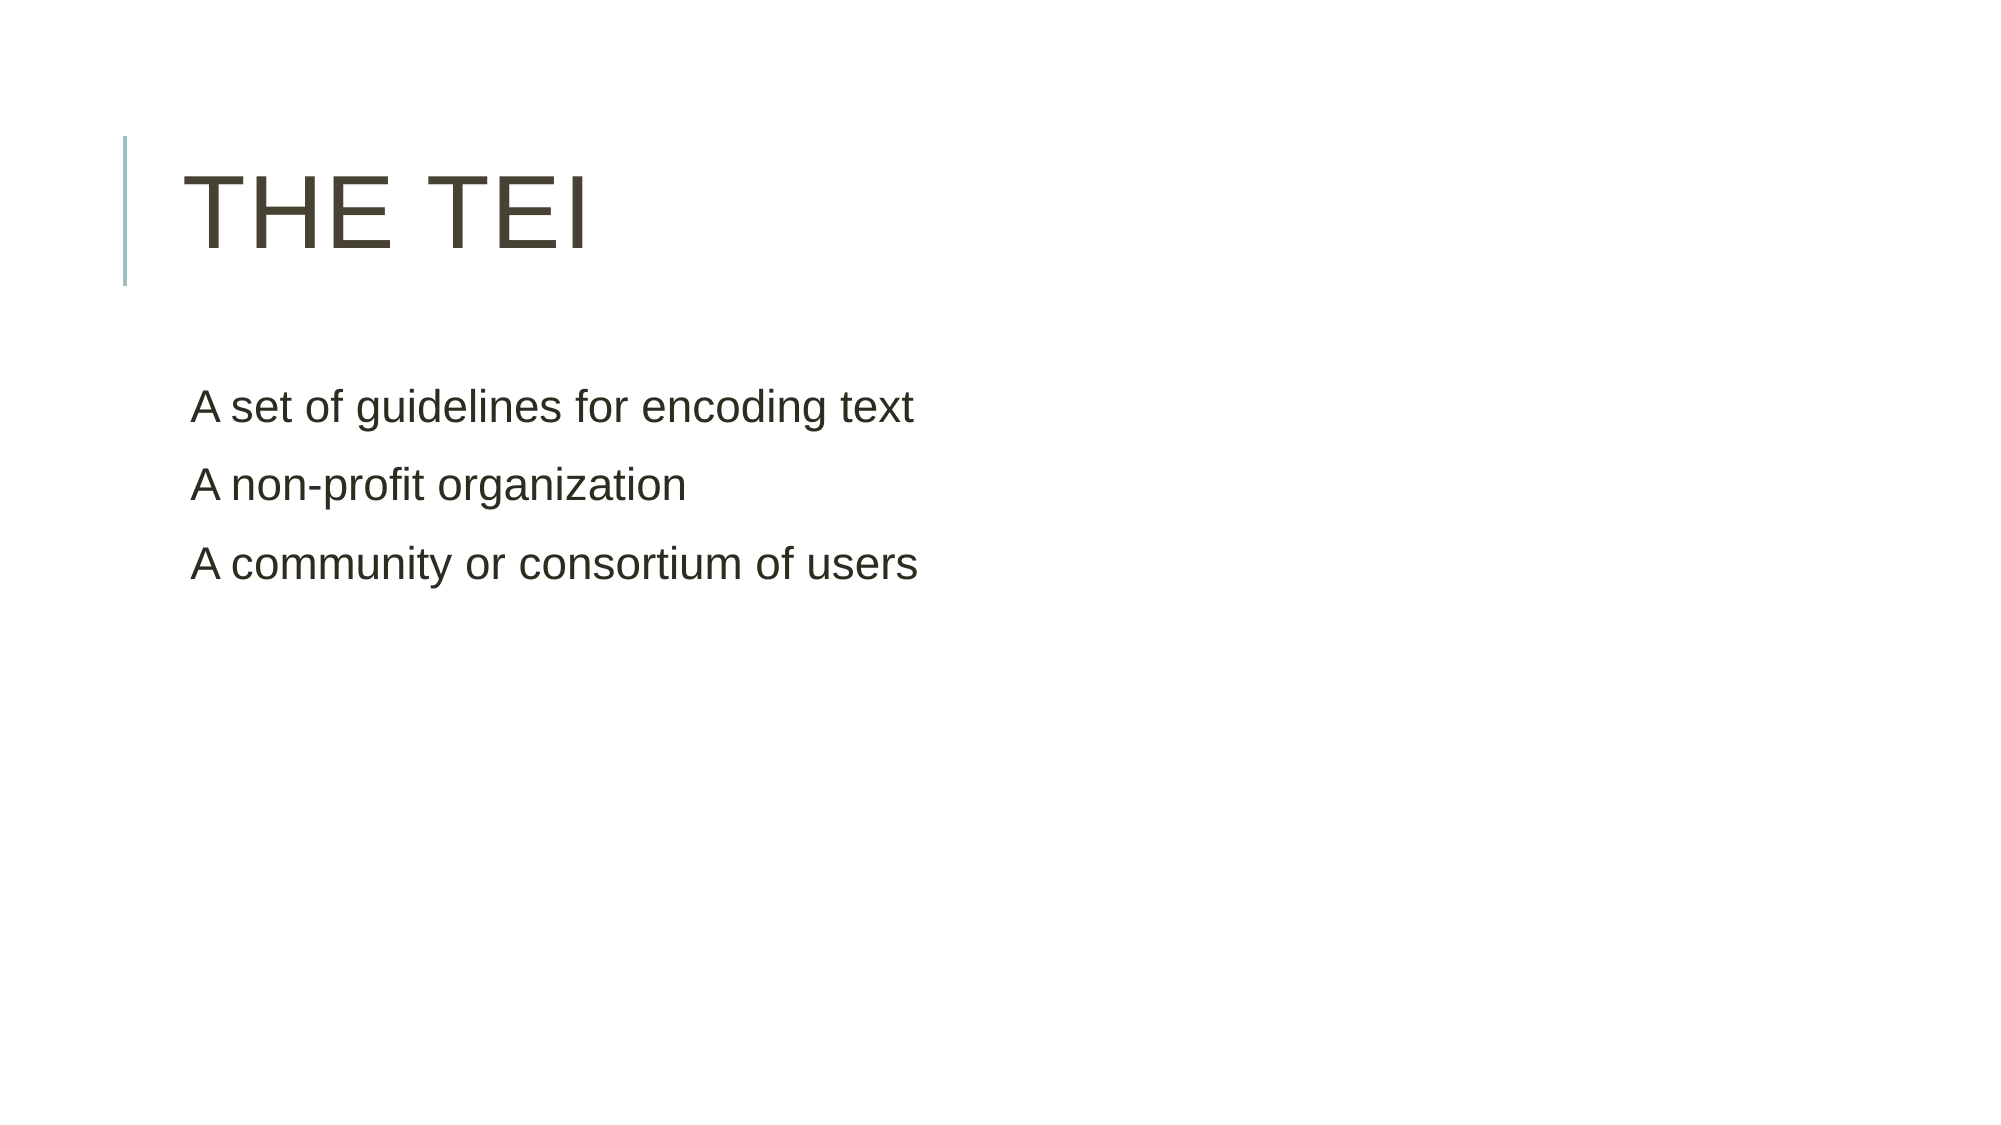

# The TEI
A set of guidelines for encoding text
A non-profit organization
A community or consortium of users